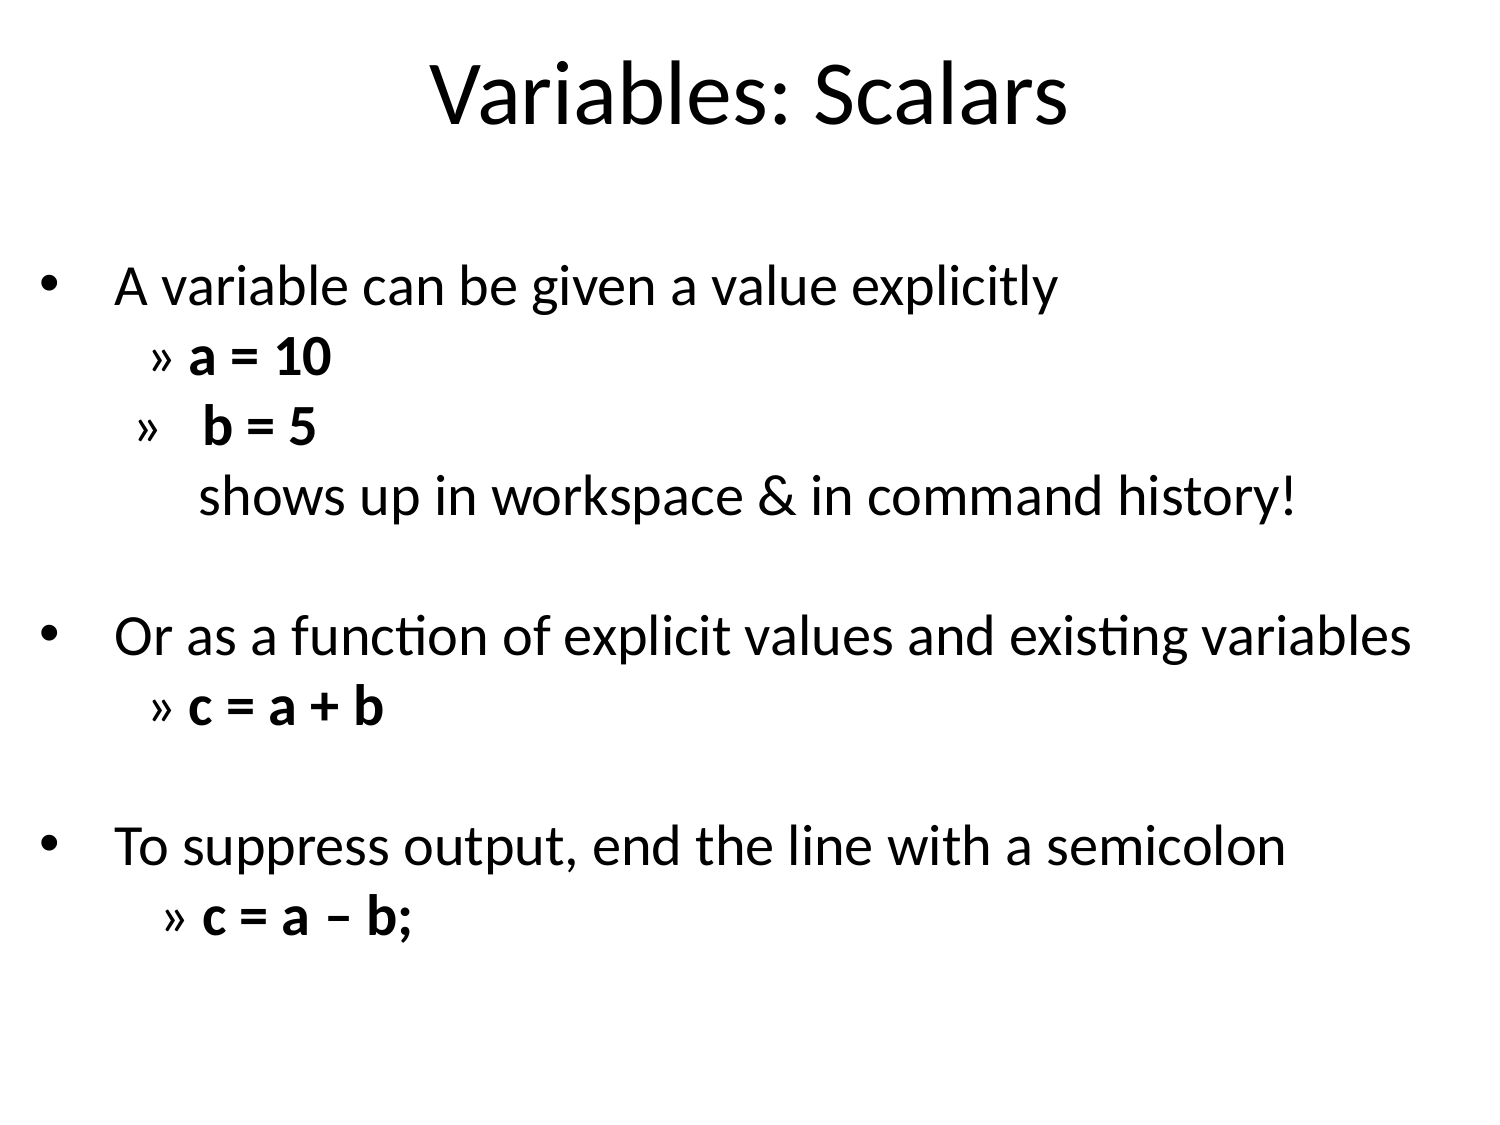

# Variables: Scalars
A variable can be given a value explicitly
        » a = 10
       »   b = 5
            shows up in workspace & in command history!

Or as a function of explicit values and existing variables
        » c = a + b

To suppress output, end the line with a semicolon
         » c = a – b;